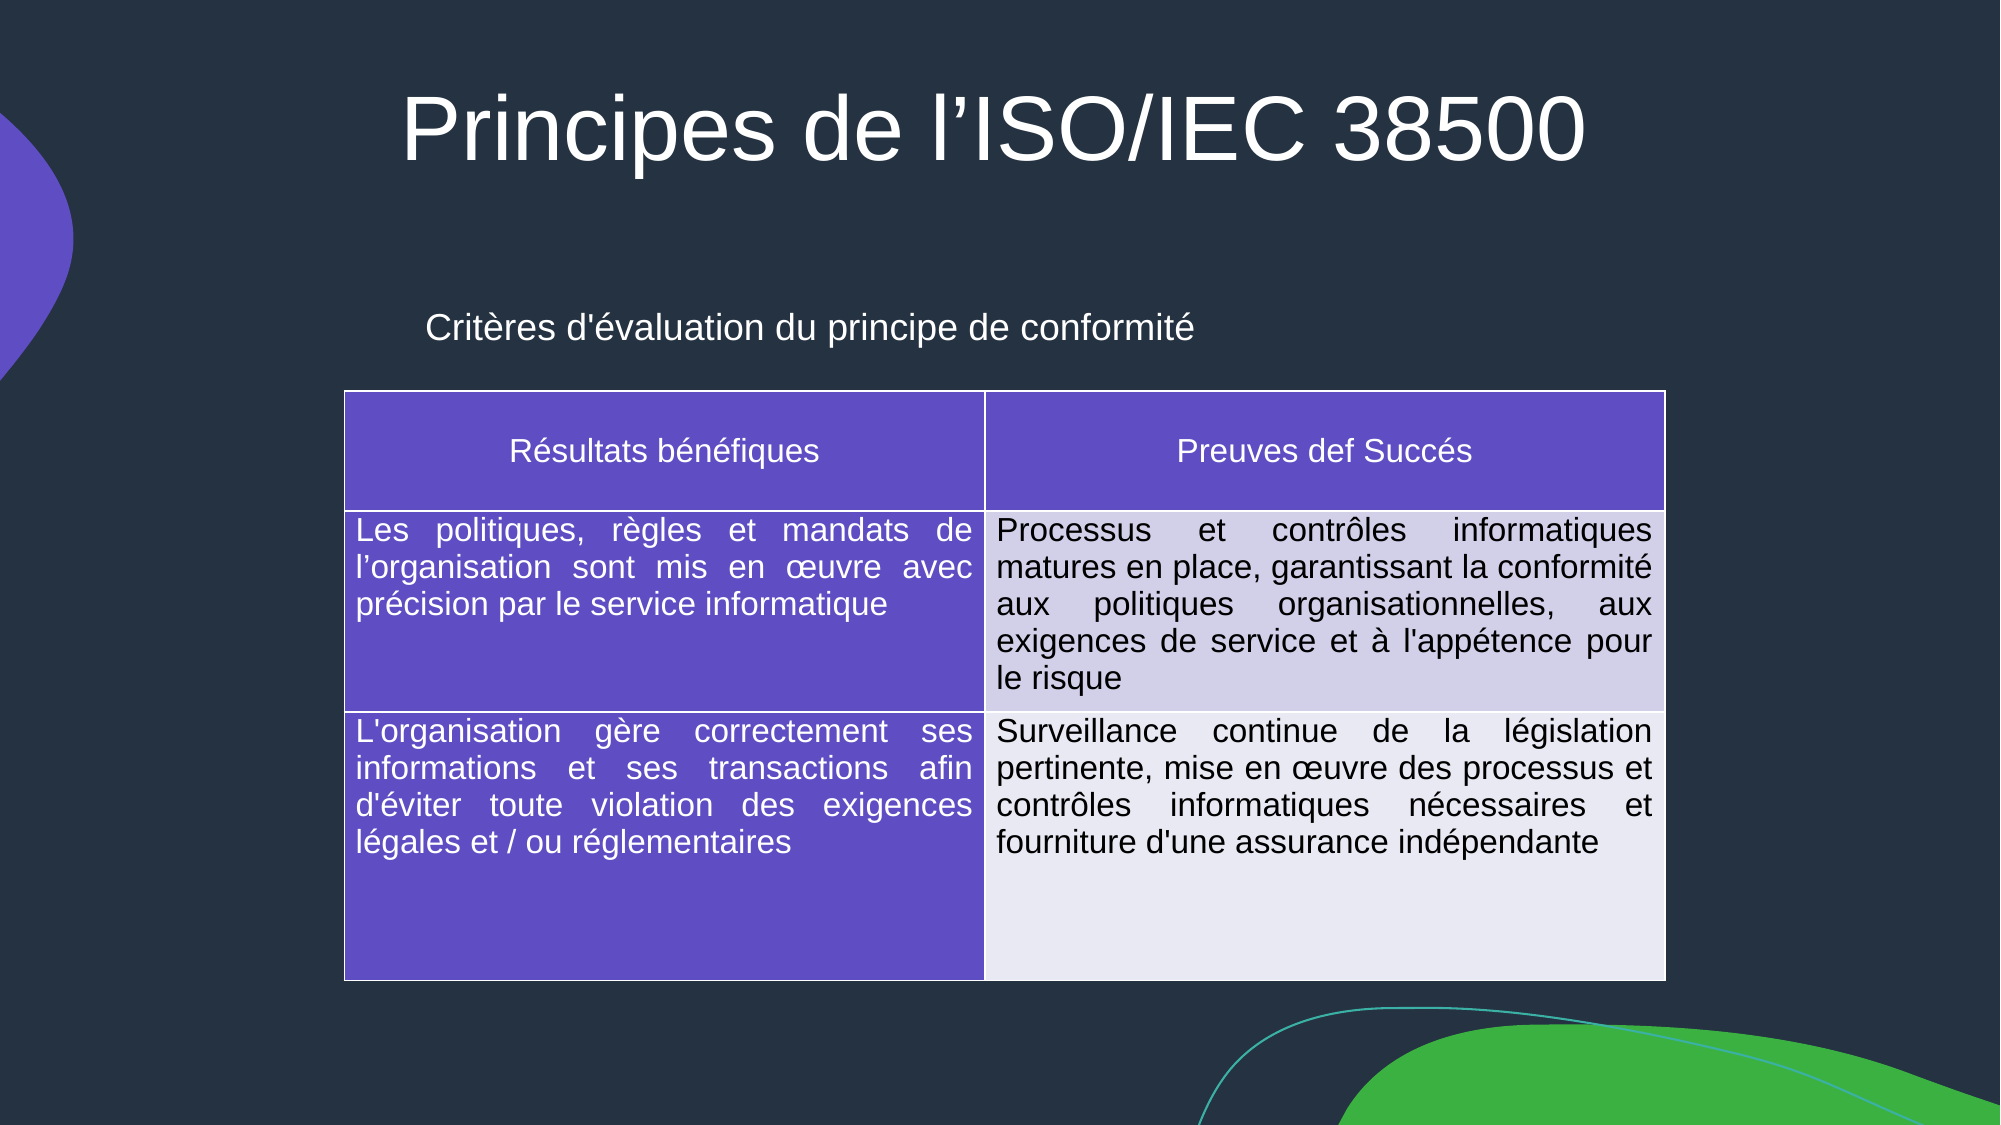

# Principes de l’ISO/IEC 38500
Critères d'évaluation du principe de conformité
| Résultats bénéfiques | Preuves def Succés |
| --- | --- |
| Les politiques, règles et mandats de l’organisation sont mis en œuvre avec précision par le service informatique | Processus et contrôles informatiques matures en place, garantissant la conformité aux politiques organisationnelles, aux exigences de service et à l'appétence pour le risque |
| L'organisation gère correctement ses informations et ses transactions afin d'éviter toute violation des exigences légales et / ou réglementaires | Surveillance continue de la législation pertinente, mise en œuvre des processus et contrôles informatiques nécessaires et fourniture d'une assurance indépendante |